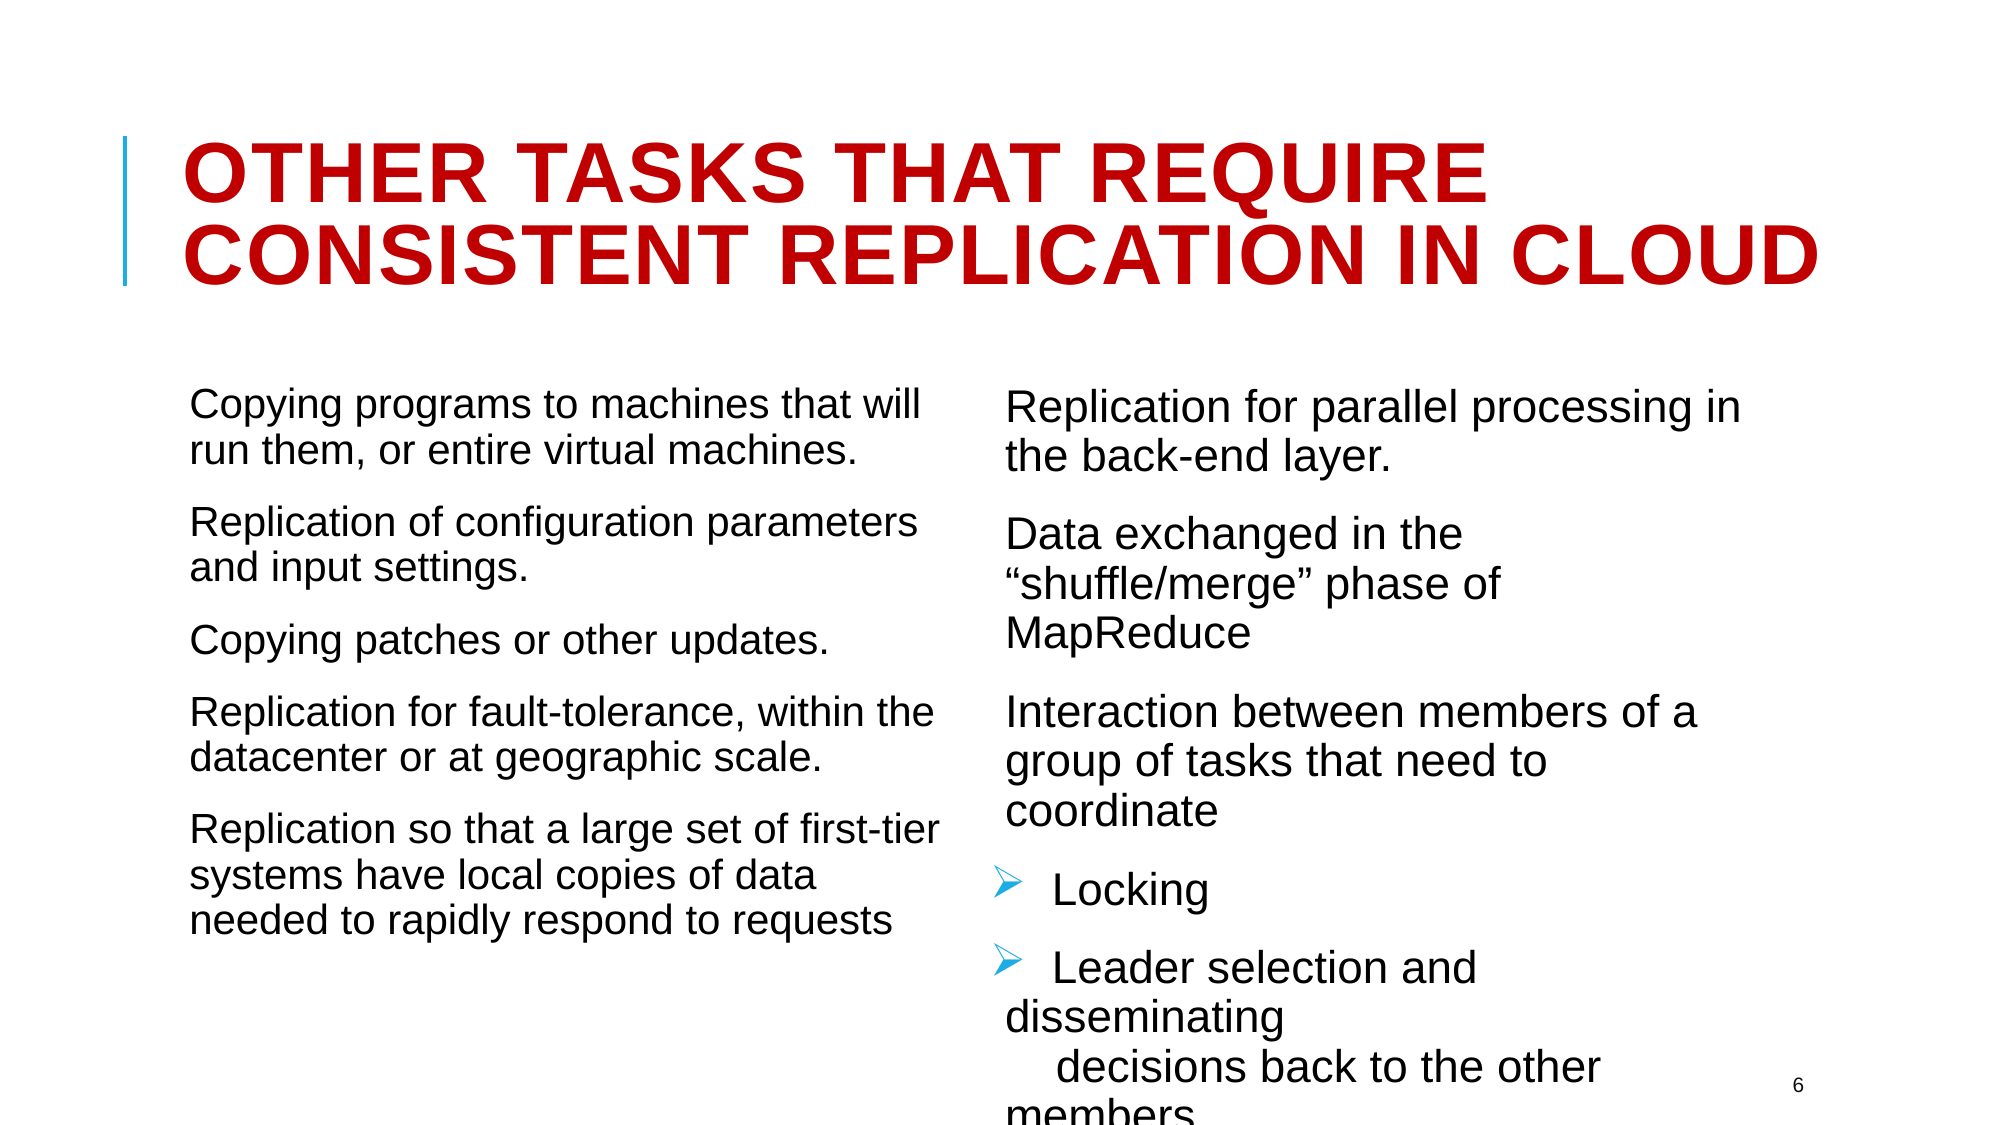

# Other Tasks that require Consistent Replication In cloud
Copying programs to machines that will run them, or entire virtual machines.
Replication of configuration parameters and input settings.
Copying patches or other updates.
Replication for fault-tolerance, within the datacenter or at geographic scale.
Replication so that a large set of first-tier systems have local copies of data needed to rapidly respond to requests
Replication for parallel processing in the back-end layer.
Data exchanged in the “shuffle/merge” phase of MapReduce
Interaction between members of a group of tasks that need to coordinate
  Locking
  Leader selection and disseminating
    decisions back to the other members
  Barrier coordination

6